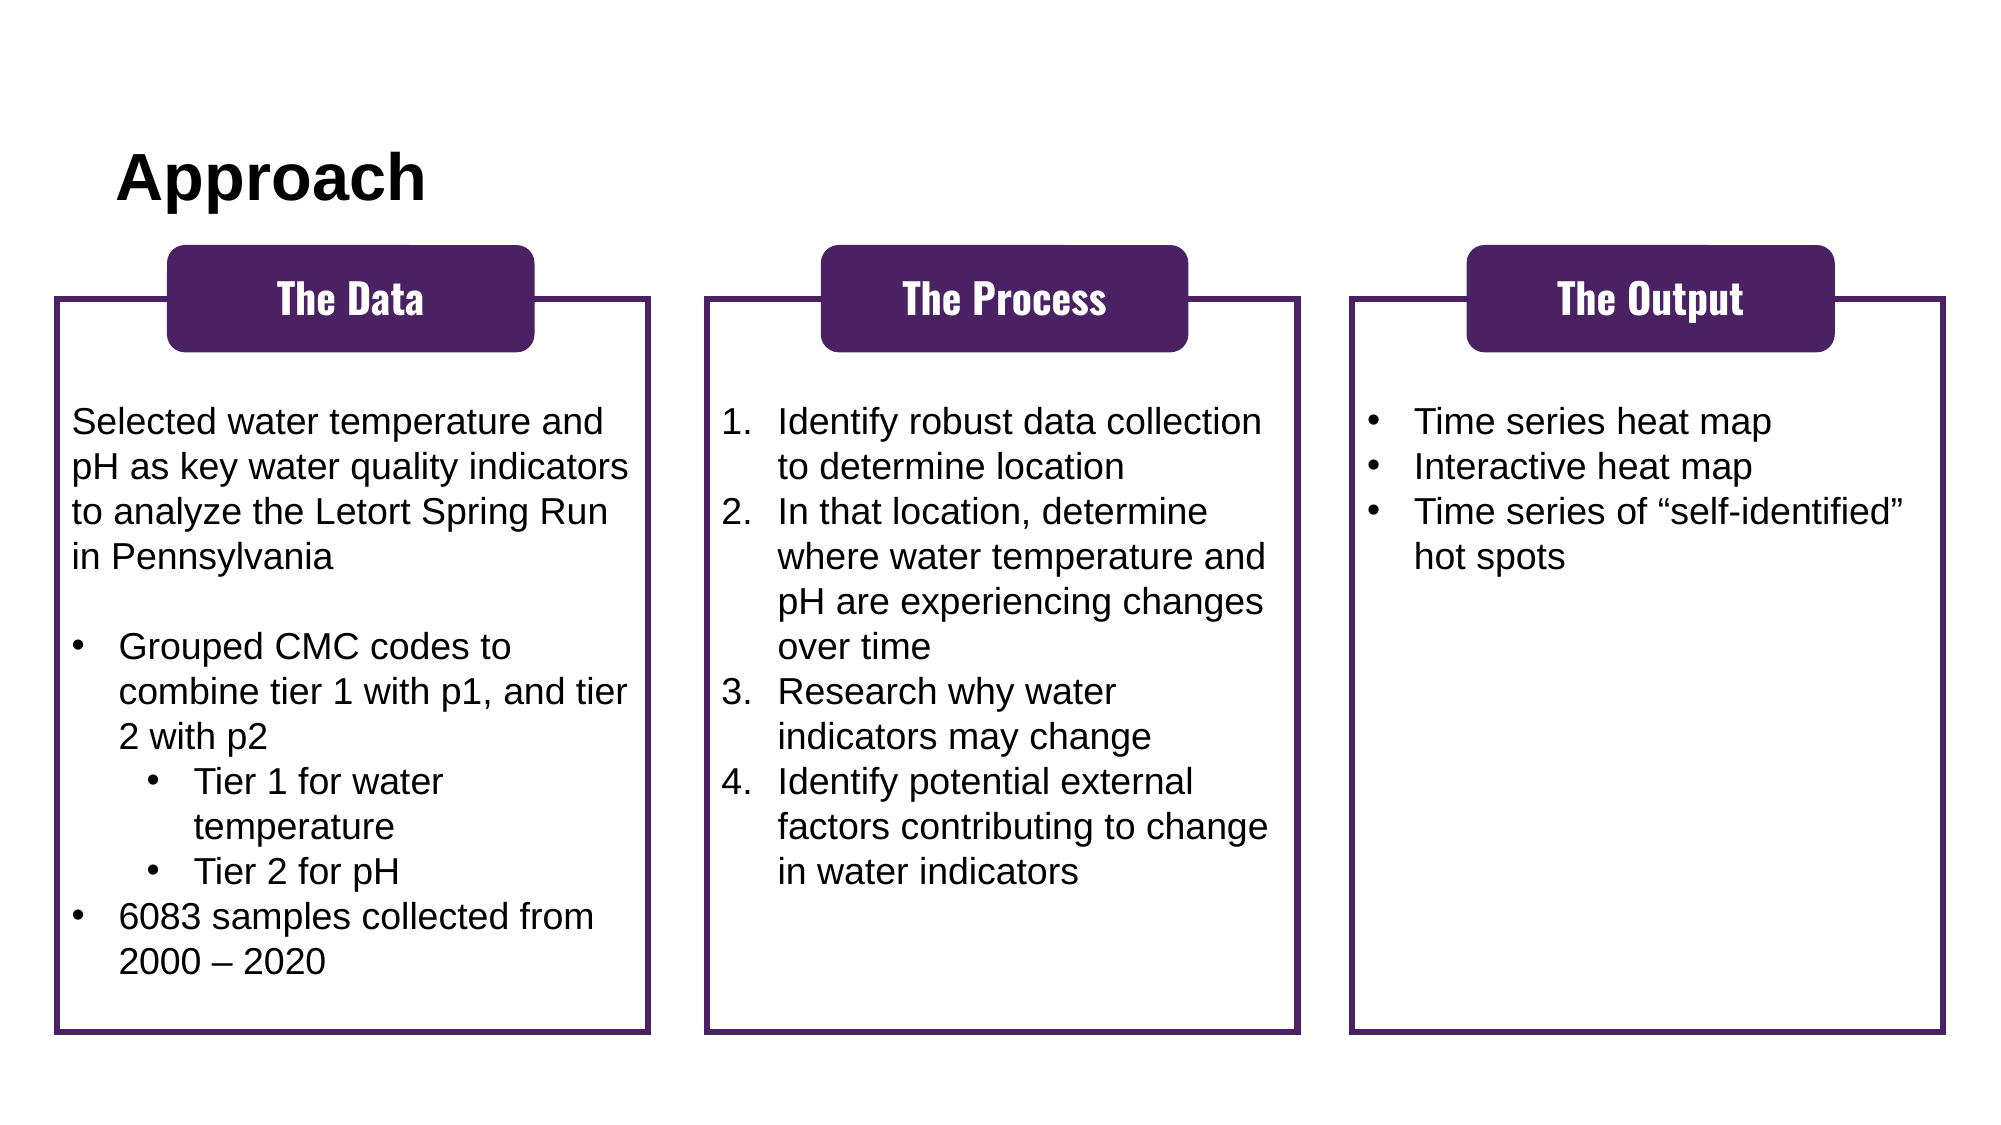

Approach
The Data
The Process
The Output

Identify robust data collection to determine location
In that location, determine where water temperature and pH are experiencing changes over time
Research why water indicators may change
Identify potential external factors contributing to change in water indicators

Time series heat map
Interactive heat map
Time series of “self-identified” hot spots

Selected water temperature and pH as key water quality indicators to analyze the Letort Spring Run in Pennsylvania

Grouped CMC codes to combine tier 1 with p1, and tier 2 with p2
Tier 1 for water temperature
Tier 2 for pH
6083 samples collected from 2000 – 2020